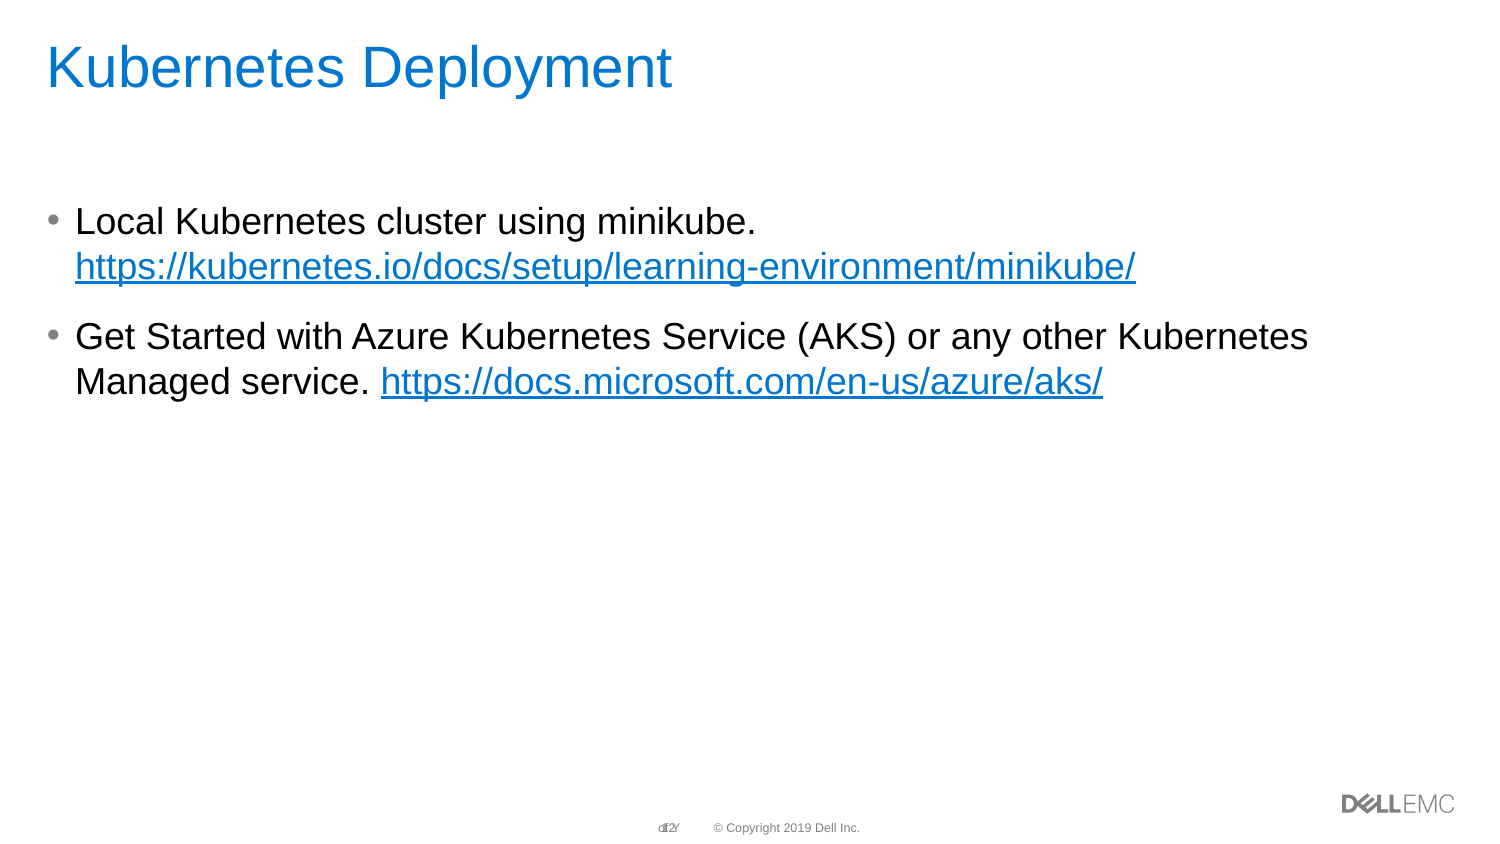

# Kubernetes Deployment
Local Kubernetes cluster using minikube. https://kubernetes.io/docs/setup/learning-environment/minikube/
Get Started with Azure Kubernetes Service (AKS) or any other Kubernetes Managed service. https://docs.microsoft.com/en-us/azure/aks/